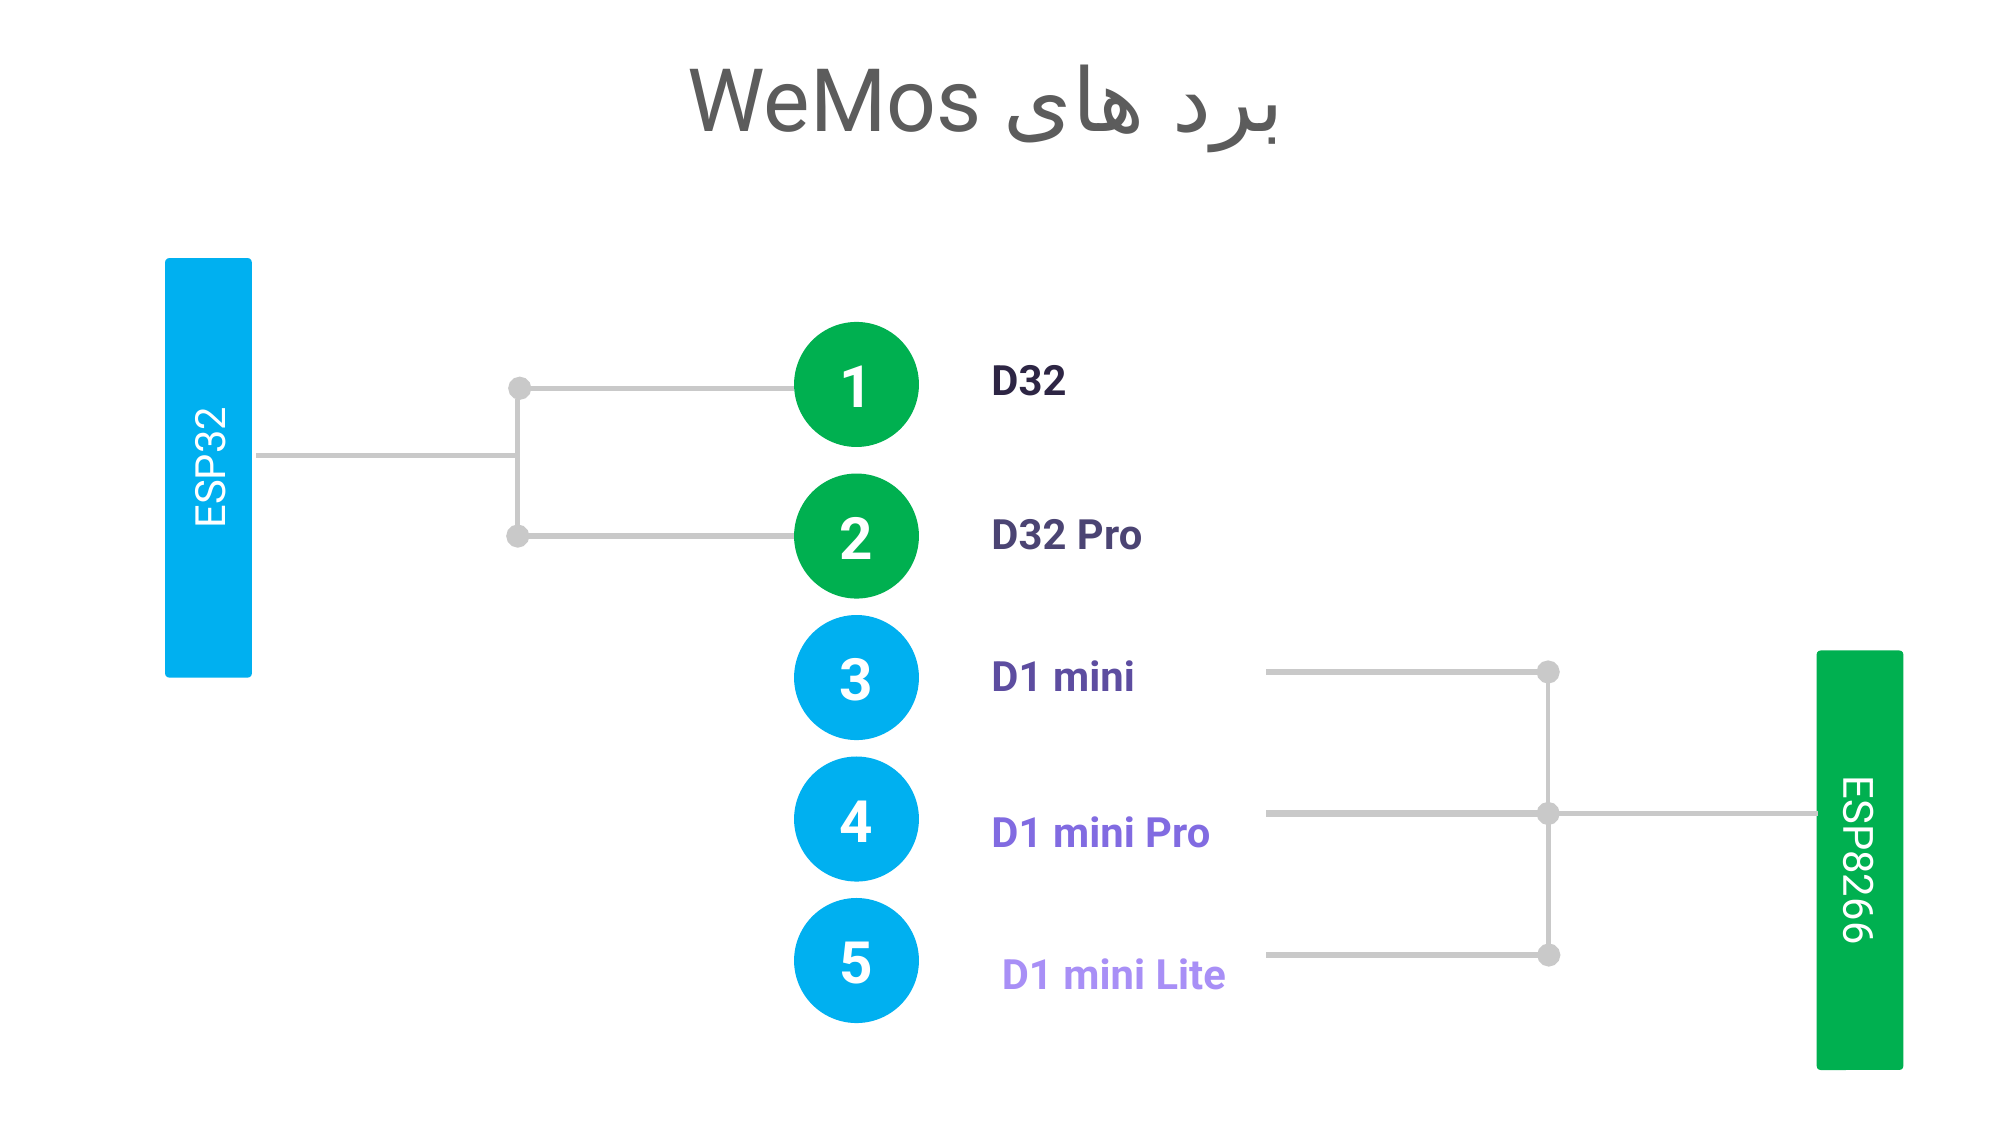

# WeMos برد های

D32
1
ESP32
2
D32 Pro
3
D1 mini
4
D1 mini Pro
ESP8266
5
 D1 mini Lite